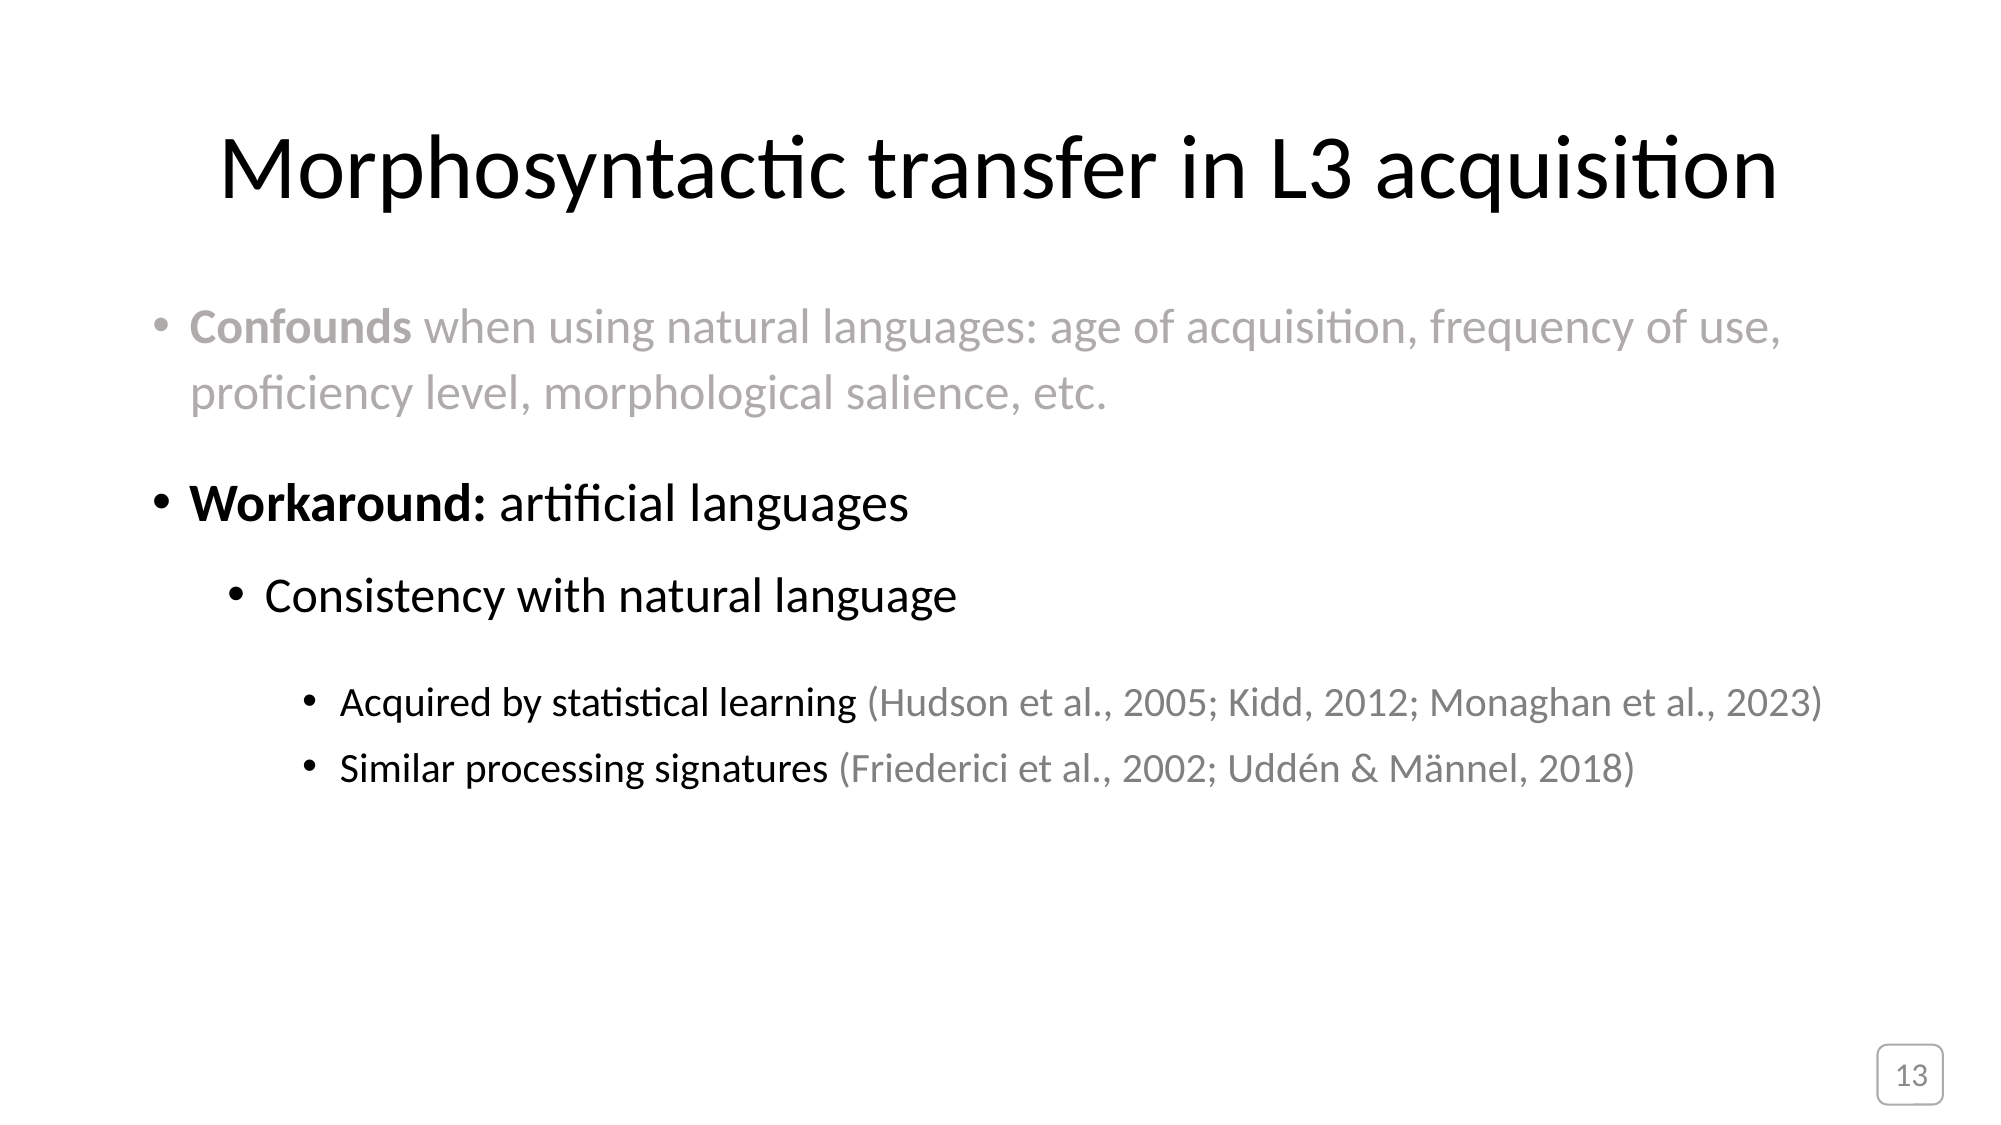

# Morphosyntactic transfer in L3 acquisition
Confounds when using natural languages: age of acquisition, frequency of use, proficiency level, morphological salience, etc.

Workaround: artificial languages

Consistency with natural language

Acquired by statistical learning (Hudson et al., 2005; Kidd, 2012; Monaghan et al., 2023)
Similar processing signatures (Friederici et al., 2002; Uddén & Männel, 2018)
13